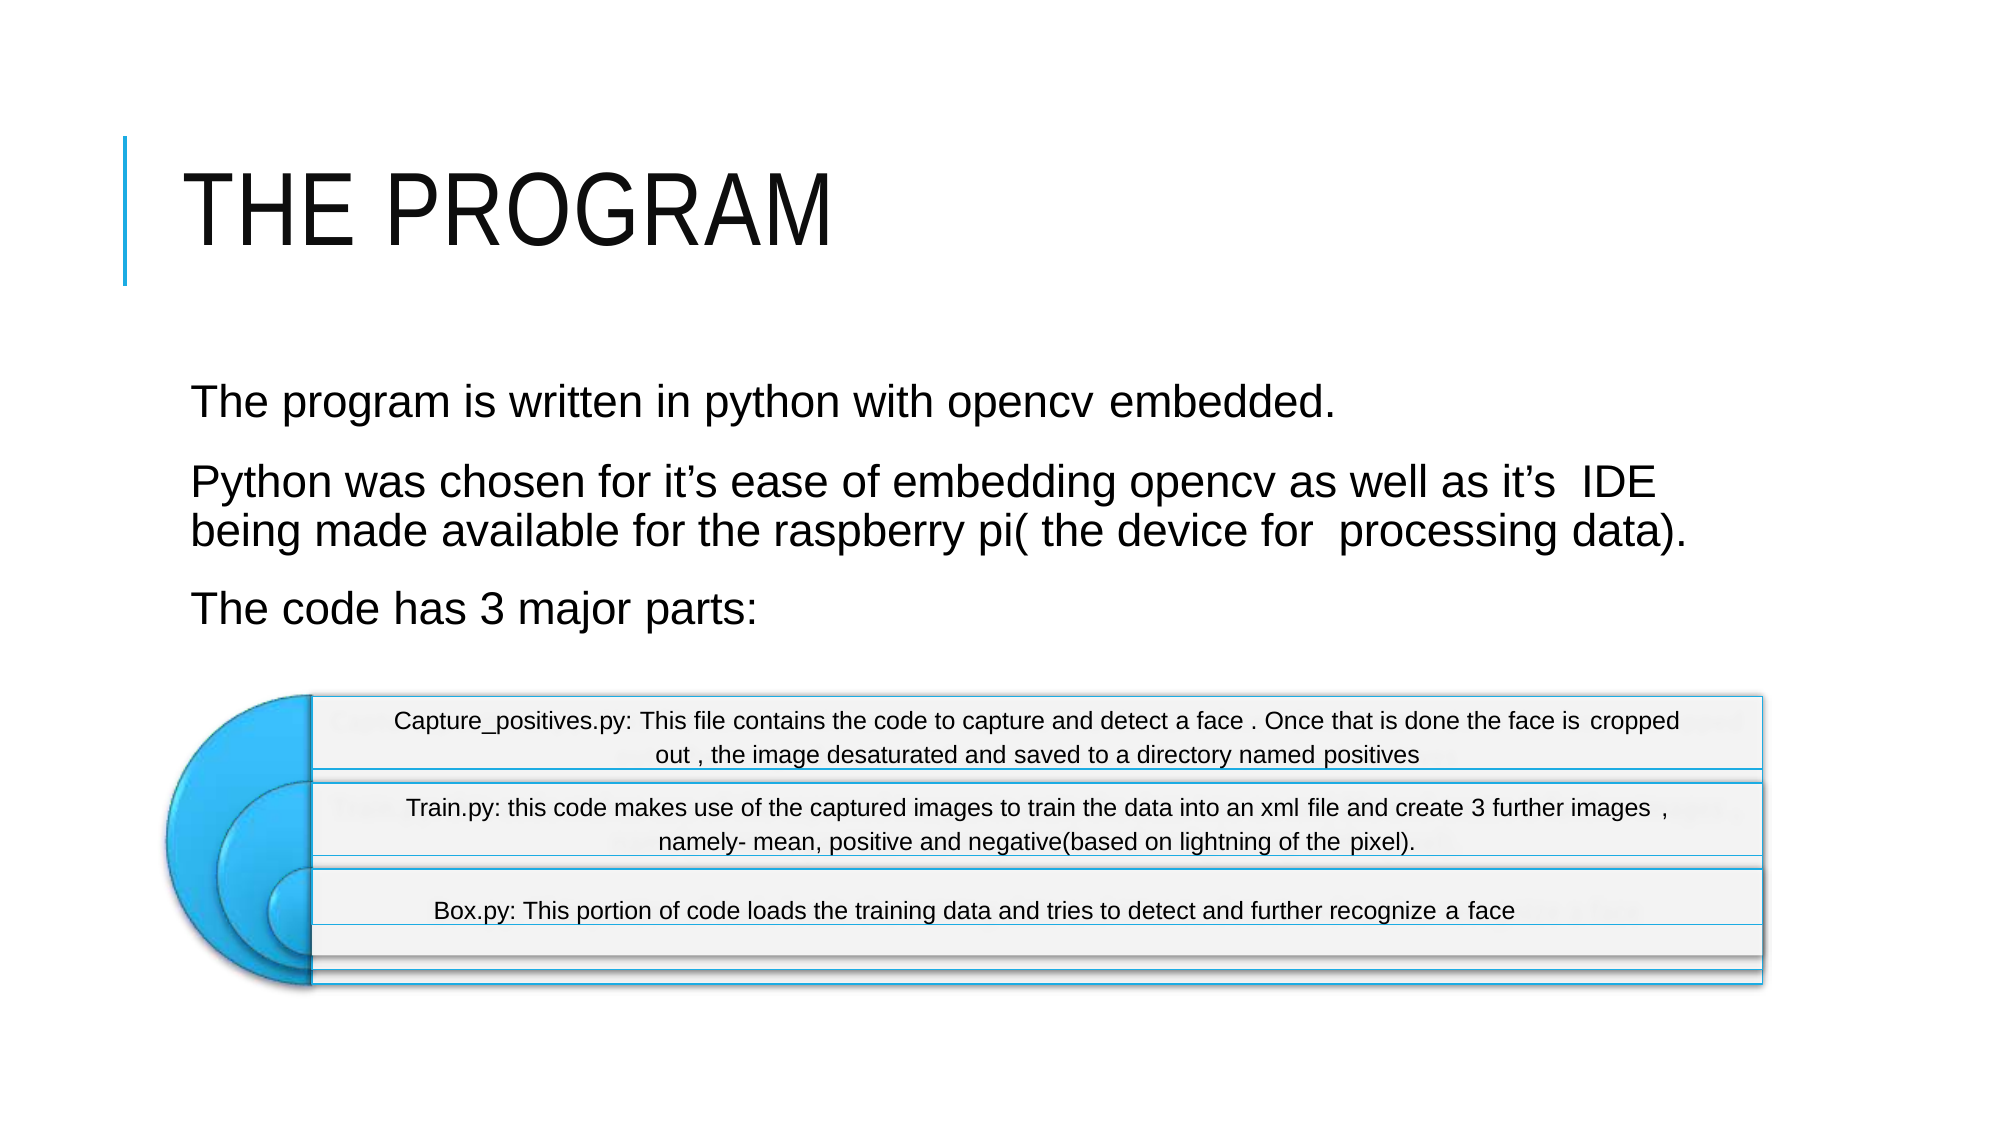

# THE PROGRAM
The program is written in python with opencv embedded.
Python was chosen for it’s ease of embedding opencv as well as it’s  IDE being made available for the raspberry pi( the device for  processing data).
The code has 3 major parts:

Capture_positives.py: This file contains the code to capture and detect a face . Once that is done the face is cropped
out , the image desaturated and saved to a directory named positives

Train.py: this code makes use of the captured images to train the data into an xml file and create 3 further images ,
namely- mean, positive and negative(based on lightning of the pixel).

Box.py: This portion of code loads the training data and tries to detect and further recognize a face